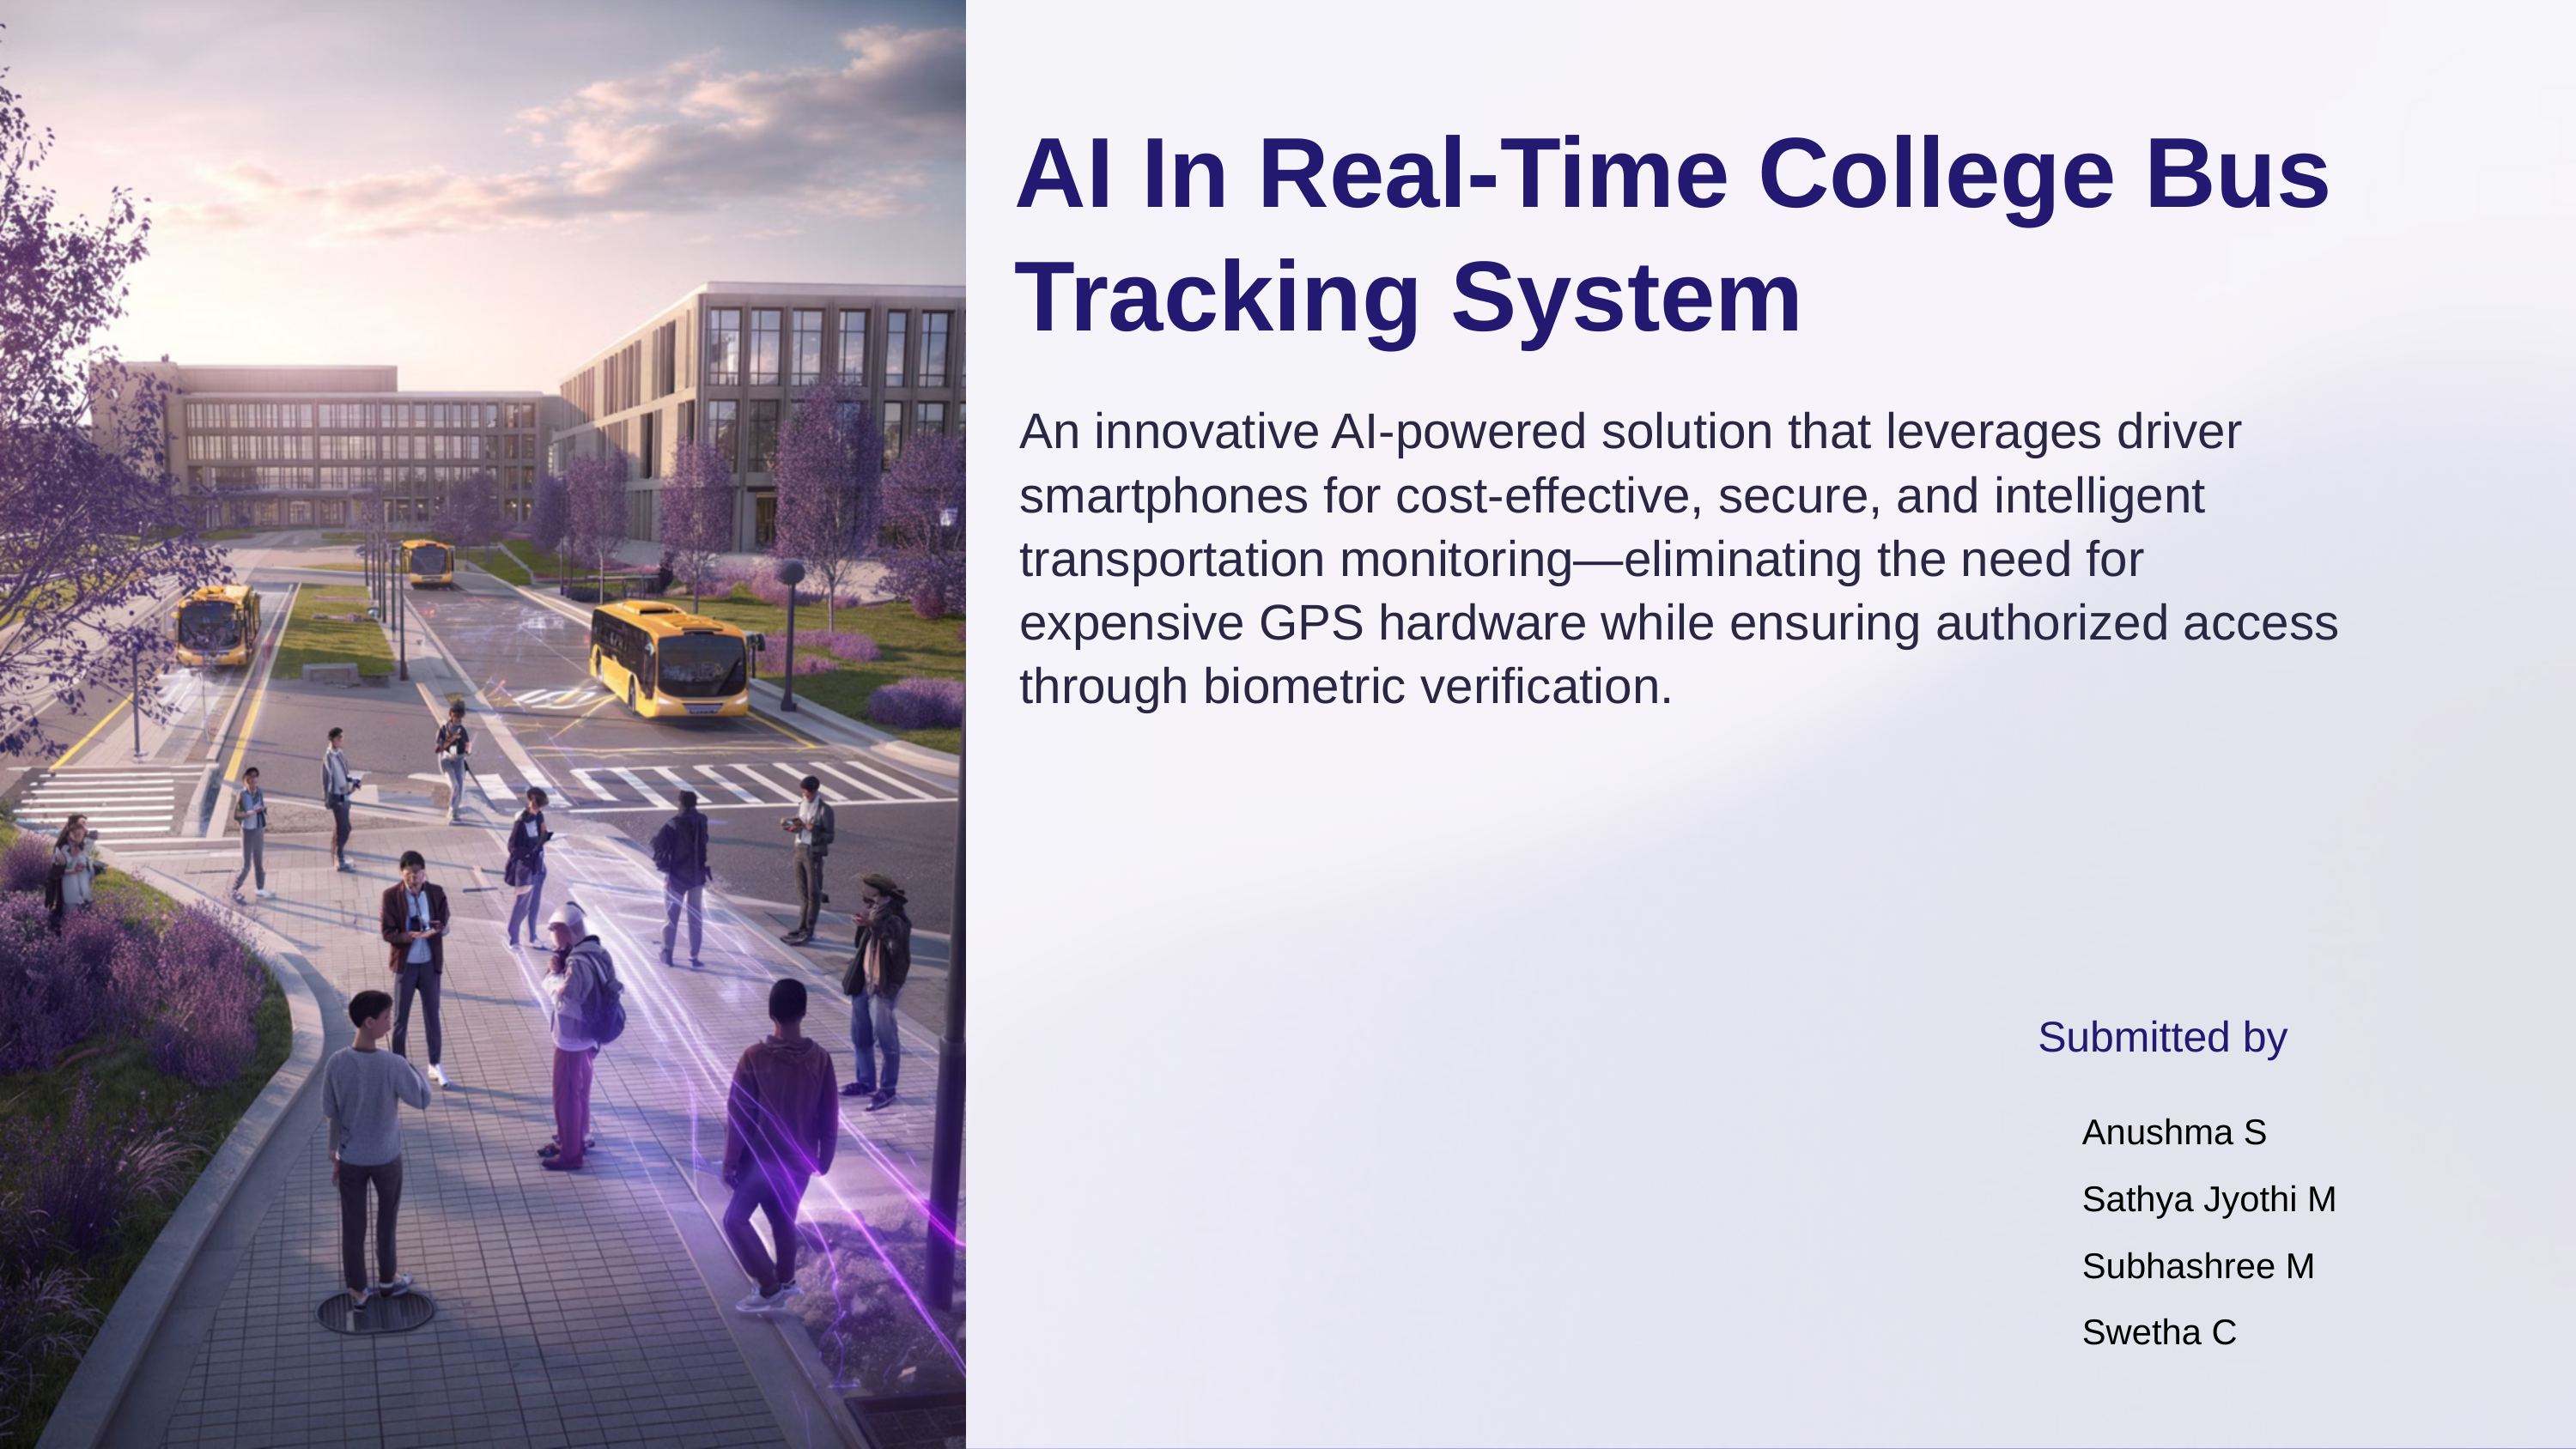

AI In Real-Time College Bus Tracking System
An innovative AI-powered solution that leverages driver smartphones for cost-effective, secure, and intelligent transportation monitoring—eliminating the need for expensive GPS hardware while ensuring authorized access through biometric verification.

Anushma S
Sathya Jyothi M
Subhashree M
Swetha C
Submitted by